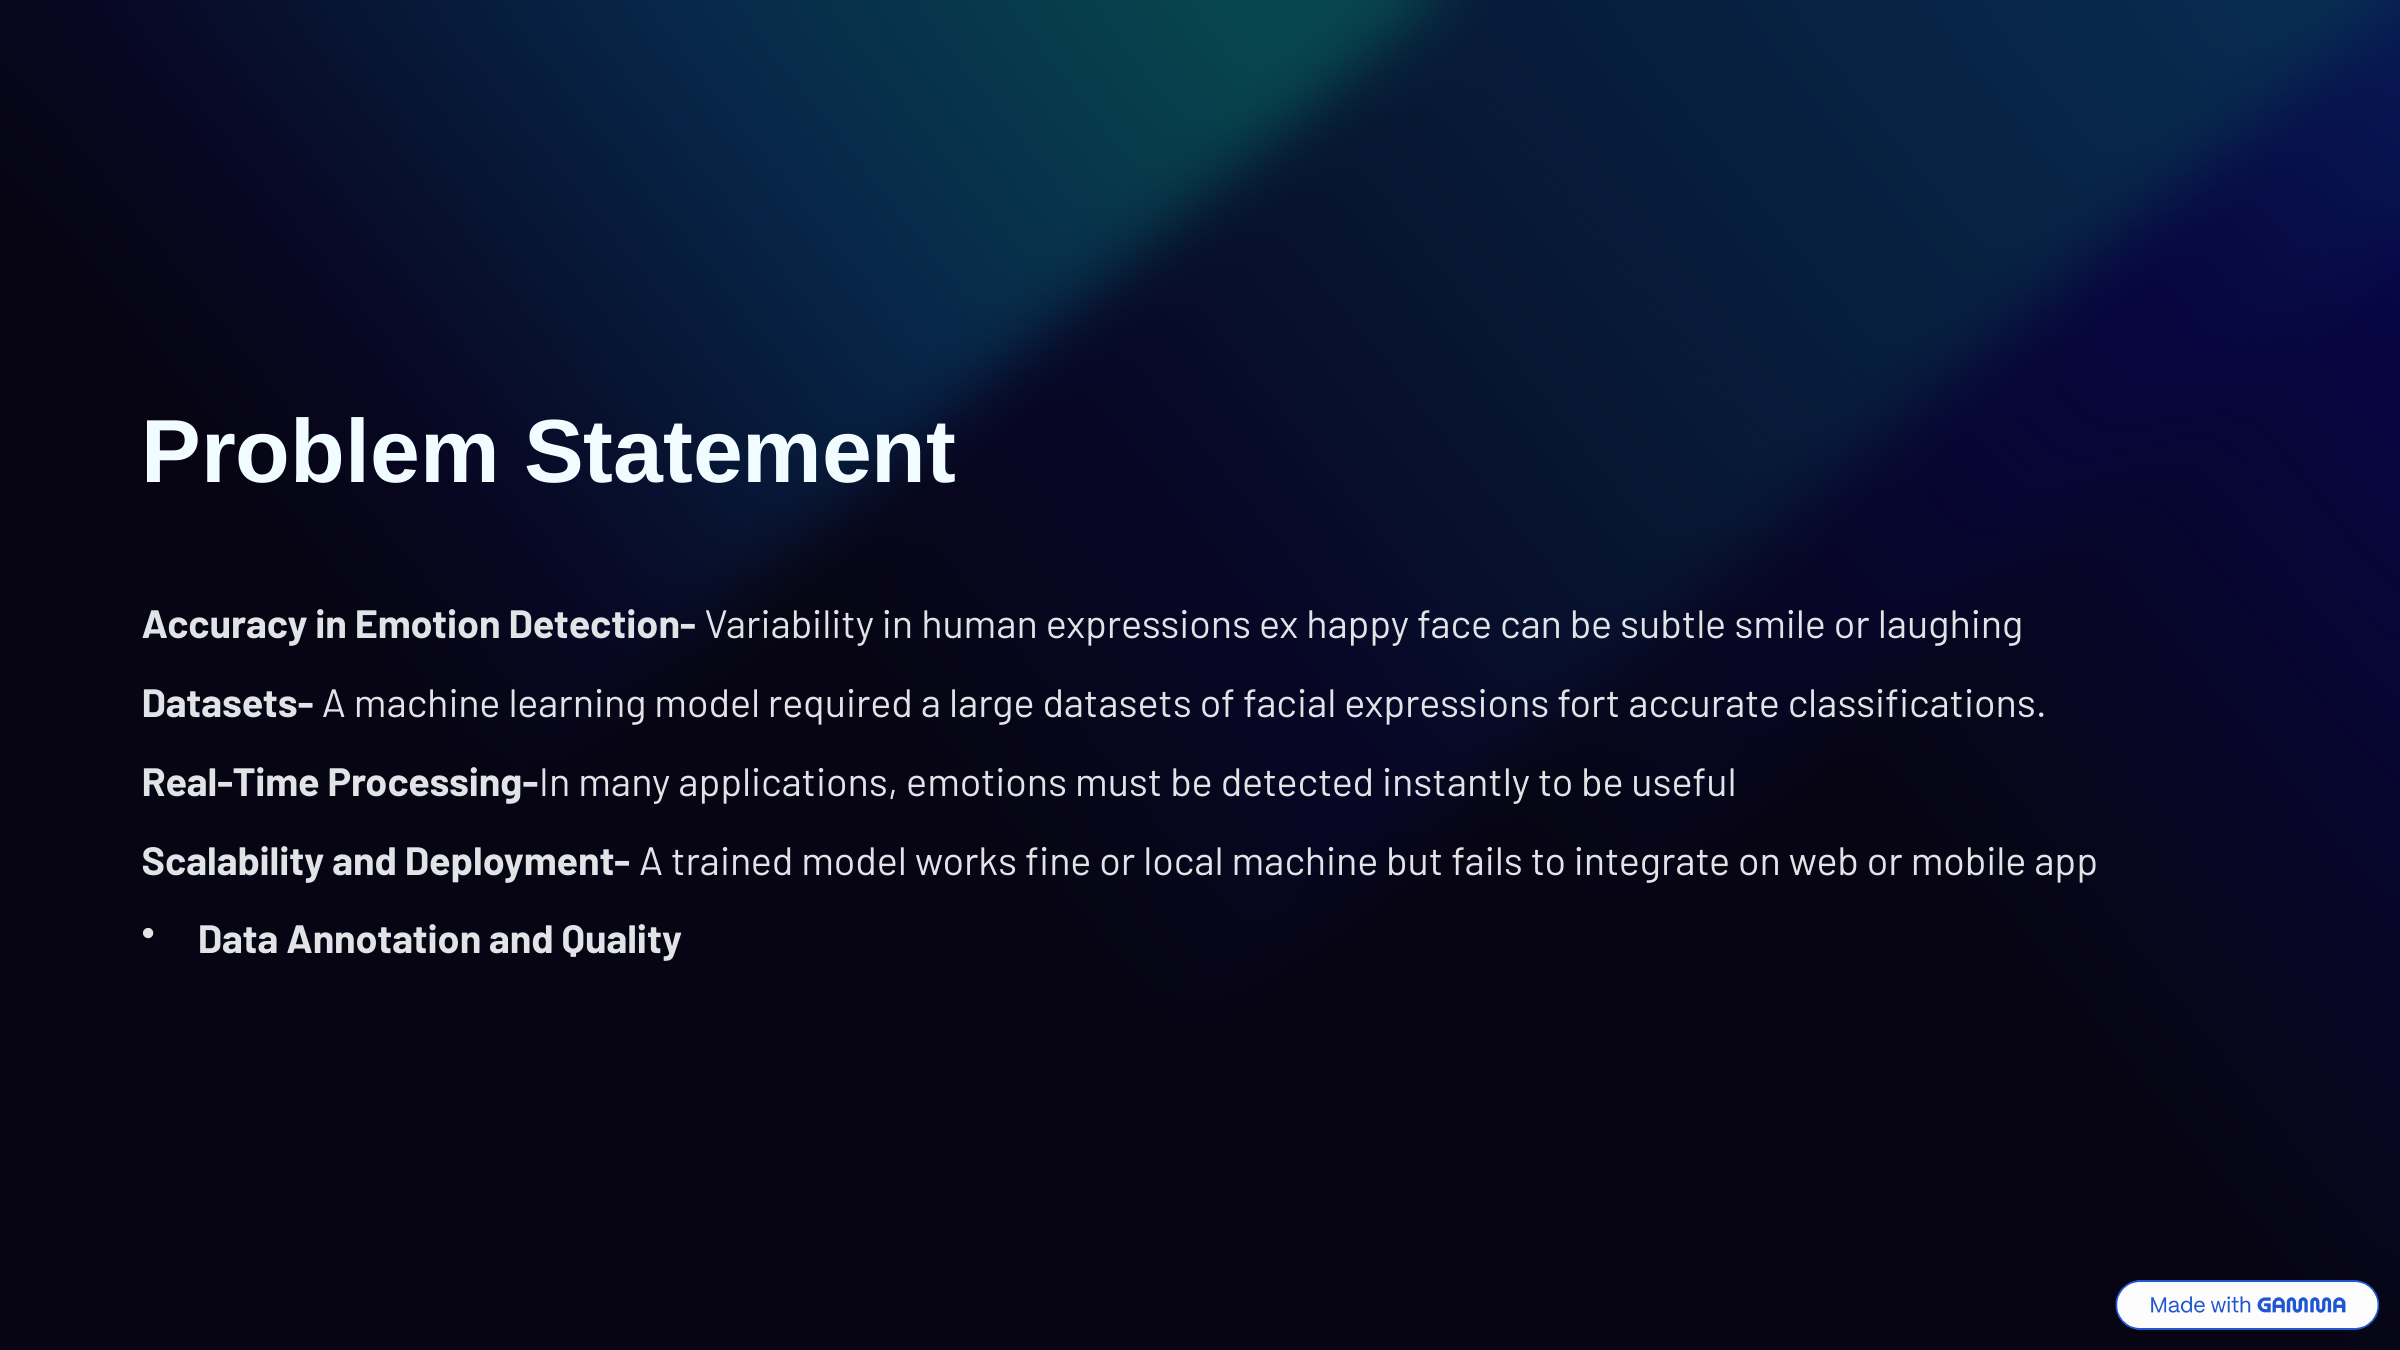

Problem Statement
Accuracy in Emotion Detection- Variability in human expressions ex happy face can be subtle smile or laughing
Datasets- A machine learning model required a large datasets of facial expressions fort accurate classifications.
Real-Time Processing-In many applications, emotions must be detected instantly to be useful
Scalability and Deployment- A trained model works fine or local machine but fails to integrate on web or mobile app
Data Annotation and Quality